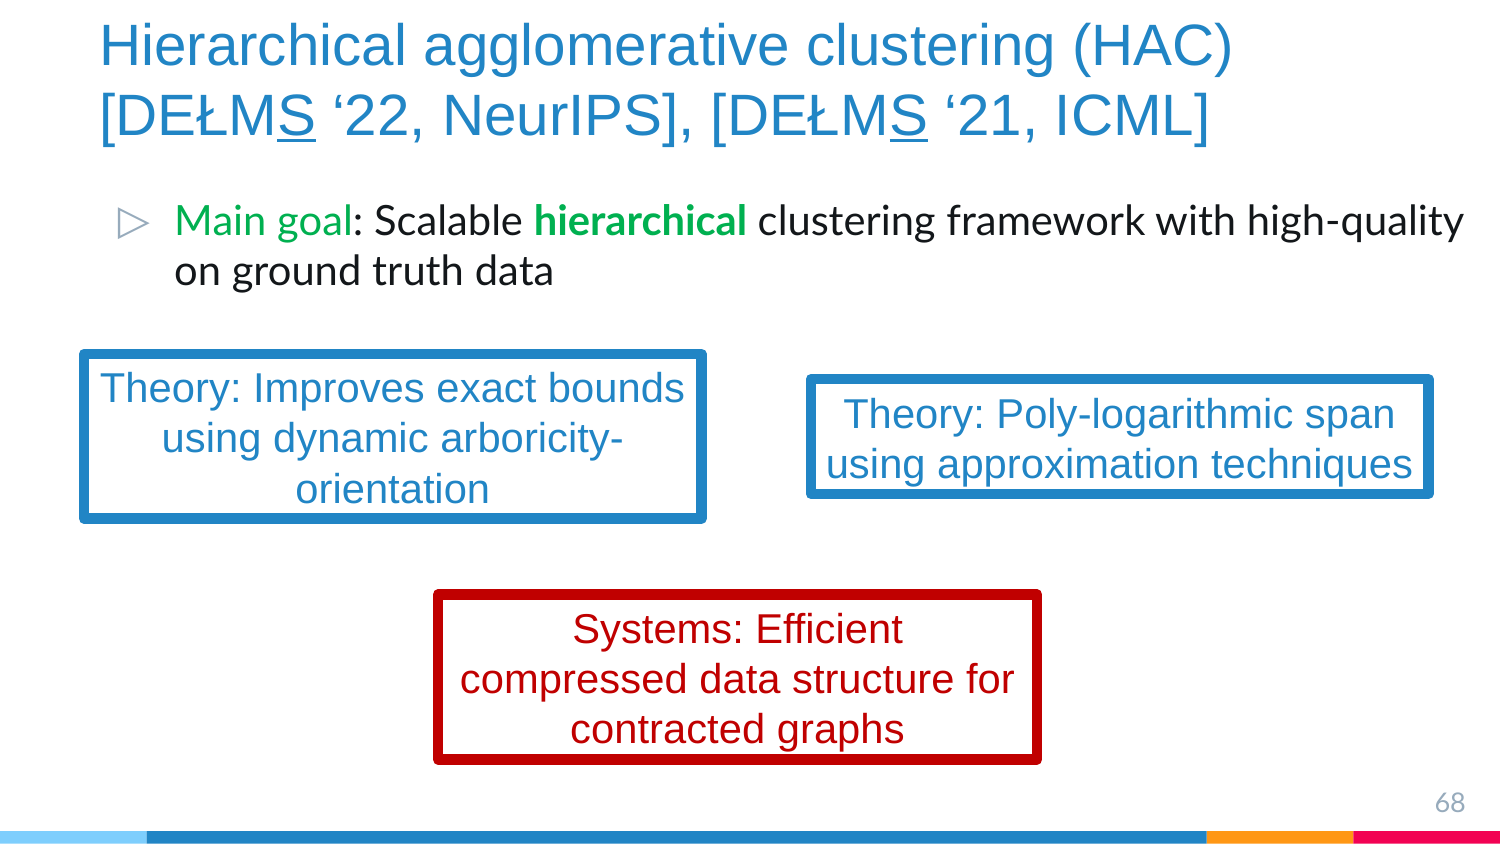

# Hierarchical agglomerative clustering (HAC) [DEŁMS ‘22, NeurIPS], [DEŁMS ‘21, ICML]
Main goal: Scalable hierarchical clustering framework with high-quality on ground truth data

Theory: Improves exact bounds using dynamic arboricity-orientation
Theory: Poly-logarithmic span using approximation techniques
Systems: Efficient compressed data structure for contracted graphs
68